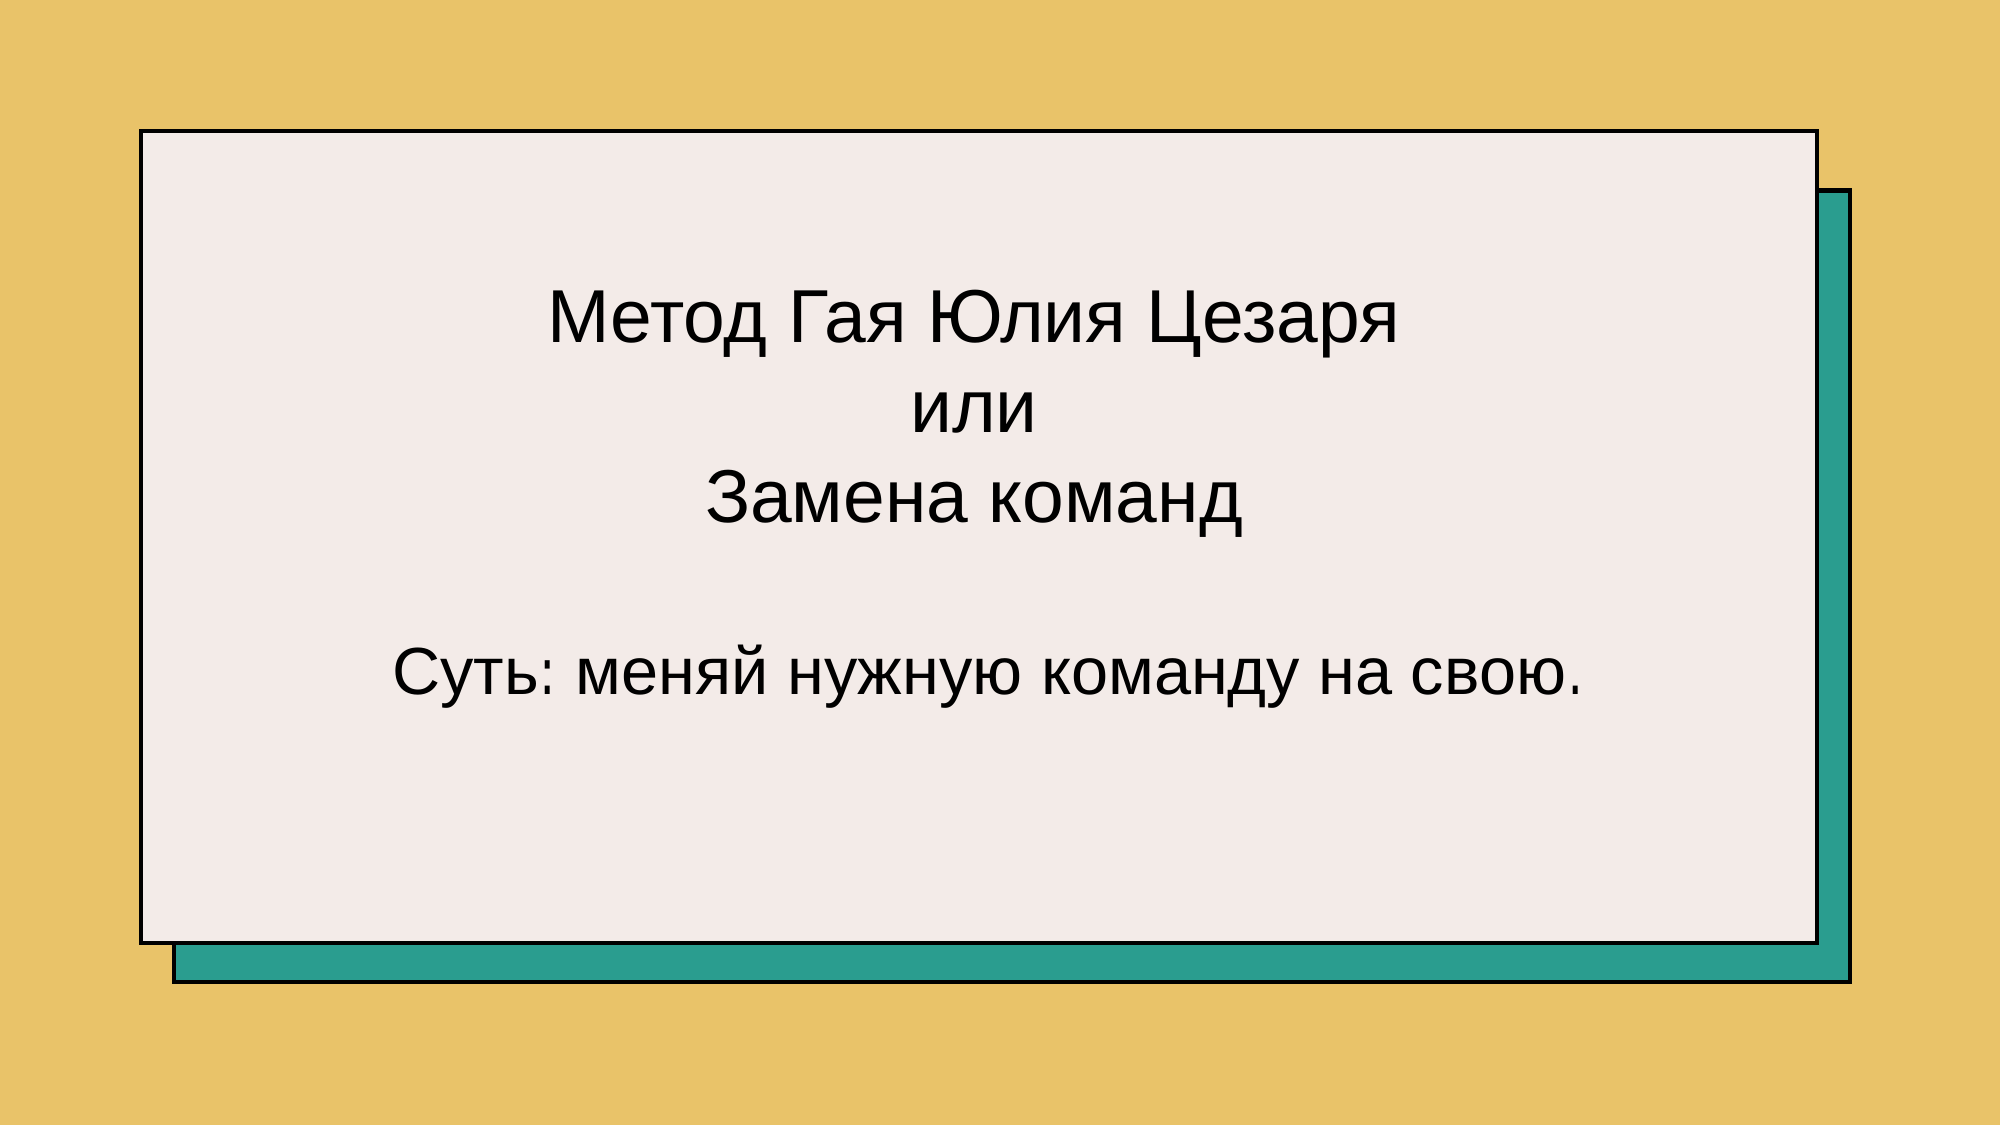

Метод Гая Юлия Цезаря
или
Замена команд

Суть: меняй нужную команду на свою.